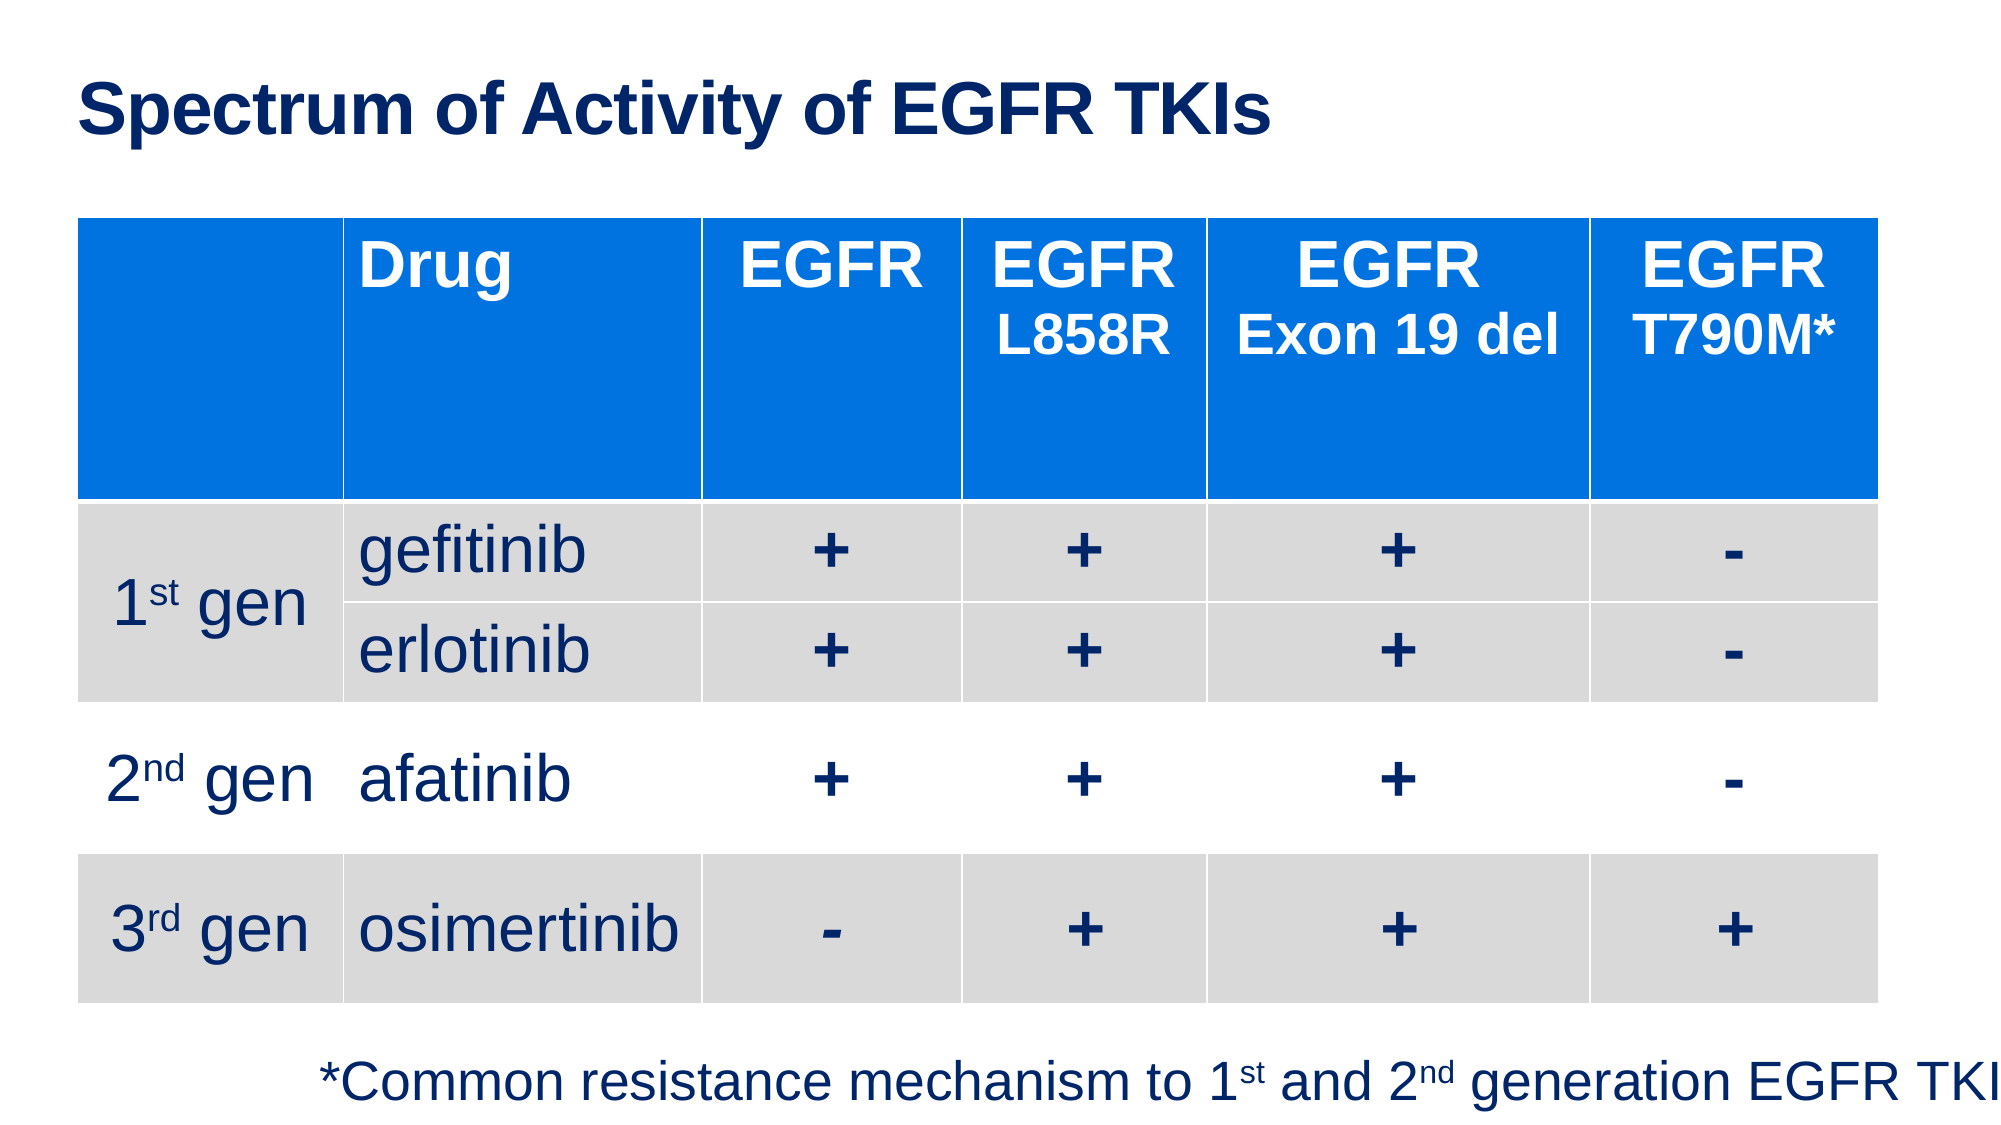

# Spectrum of Activity of EGFR TKIs
|  | Drug | EGFR | EGFR L858R | EGFR Exon 19 del | EGFR T790M\* |
| --- | --- | --- | --- | --- | --- |
| 1st gen | gefitinib | + | + | + | - |
|  | erlotinib | + | + | + | - |
| 2nd gen | afatinib | + | + | + | - |
| 3rd gen | osimertinib | - | + | + | + |
*Common resistance mechanism to 1st and 2nd generation EGFR TKI